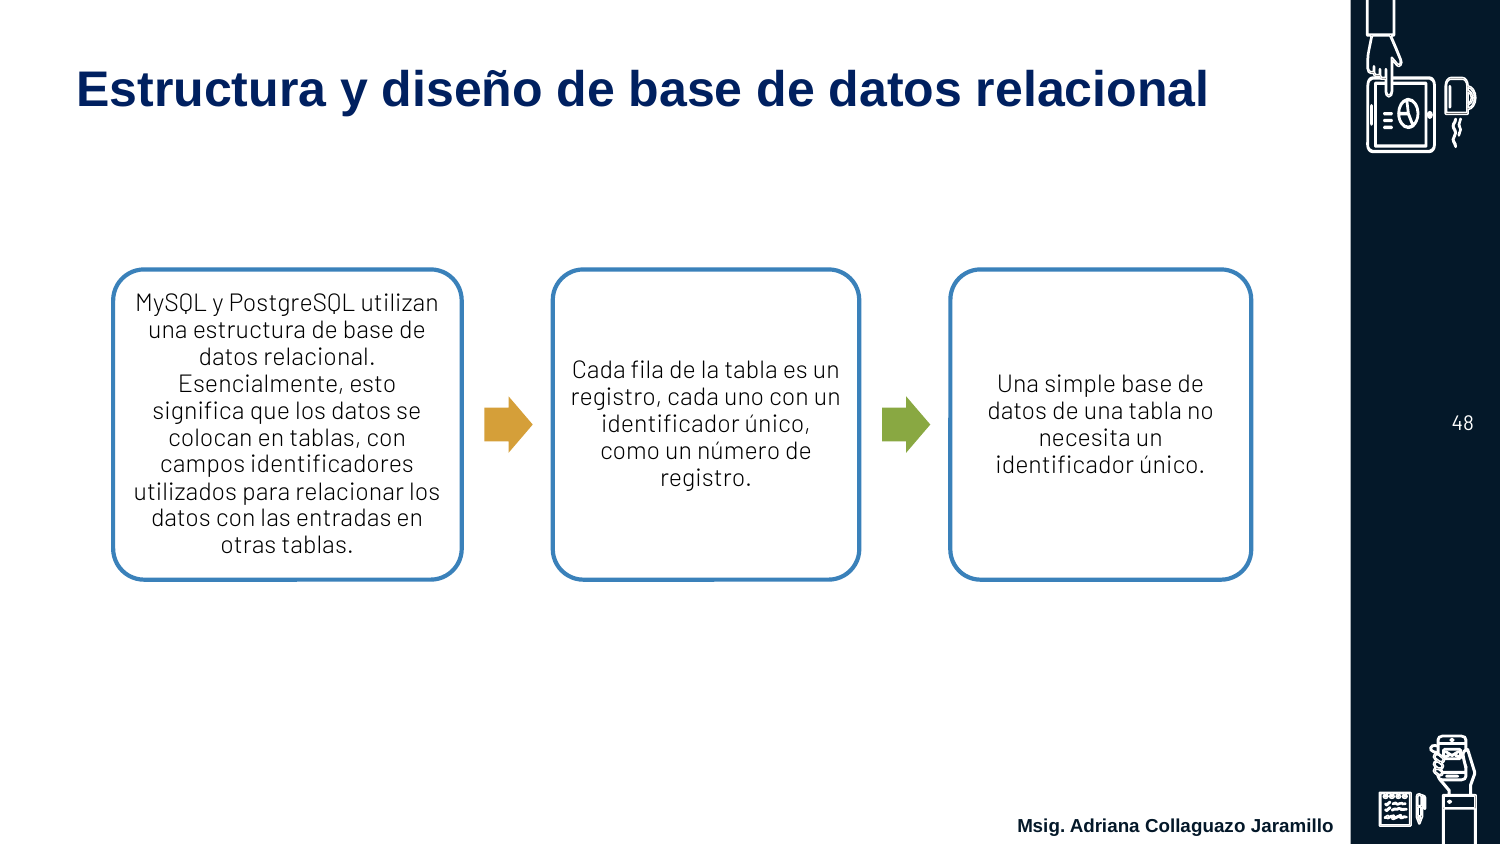

# Estructura y diseño de base de datos relacional

Una simple base de datos de una tabla no necesita un identificador único.
Cada fila de la tabla es un registro, cada uno con un identificador único, como un número de registro.
MySQL y PostgreSQL utilizan una estructura de base de datos relacional. Esencialmente, esto significa que los datos se colocan en tablas, con campos identificadores utilizados para relacionar los datos con las entradas en otras tablas.

48